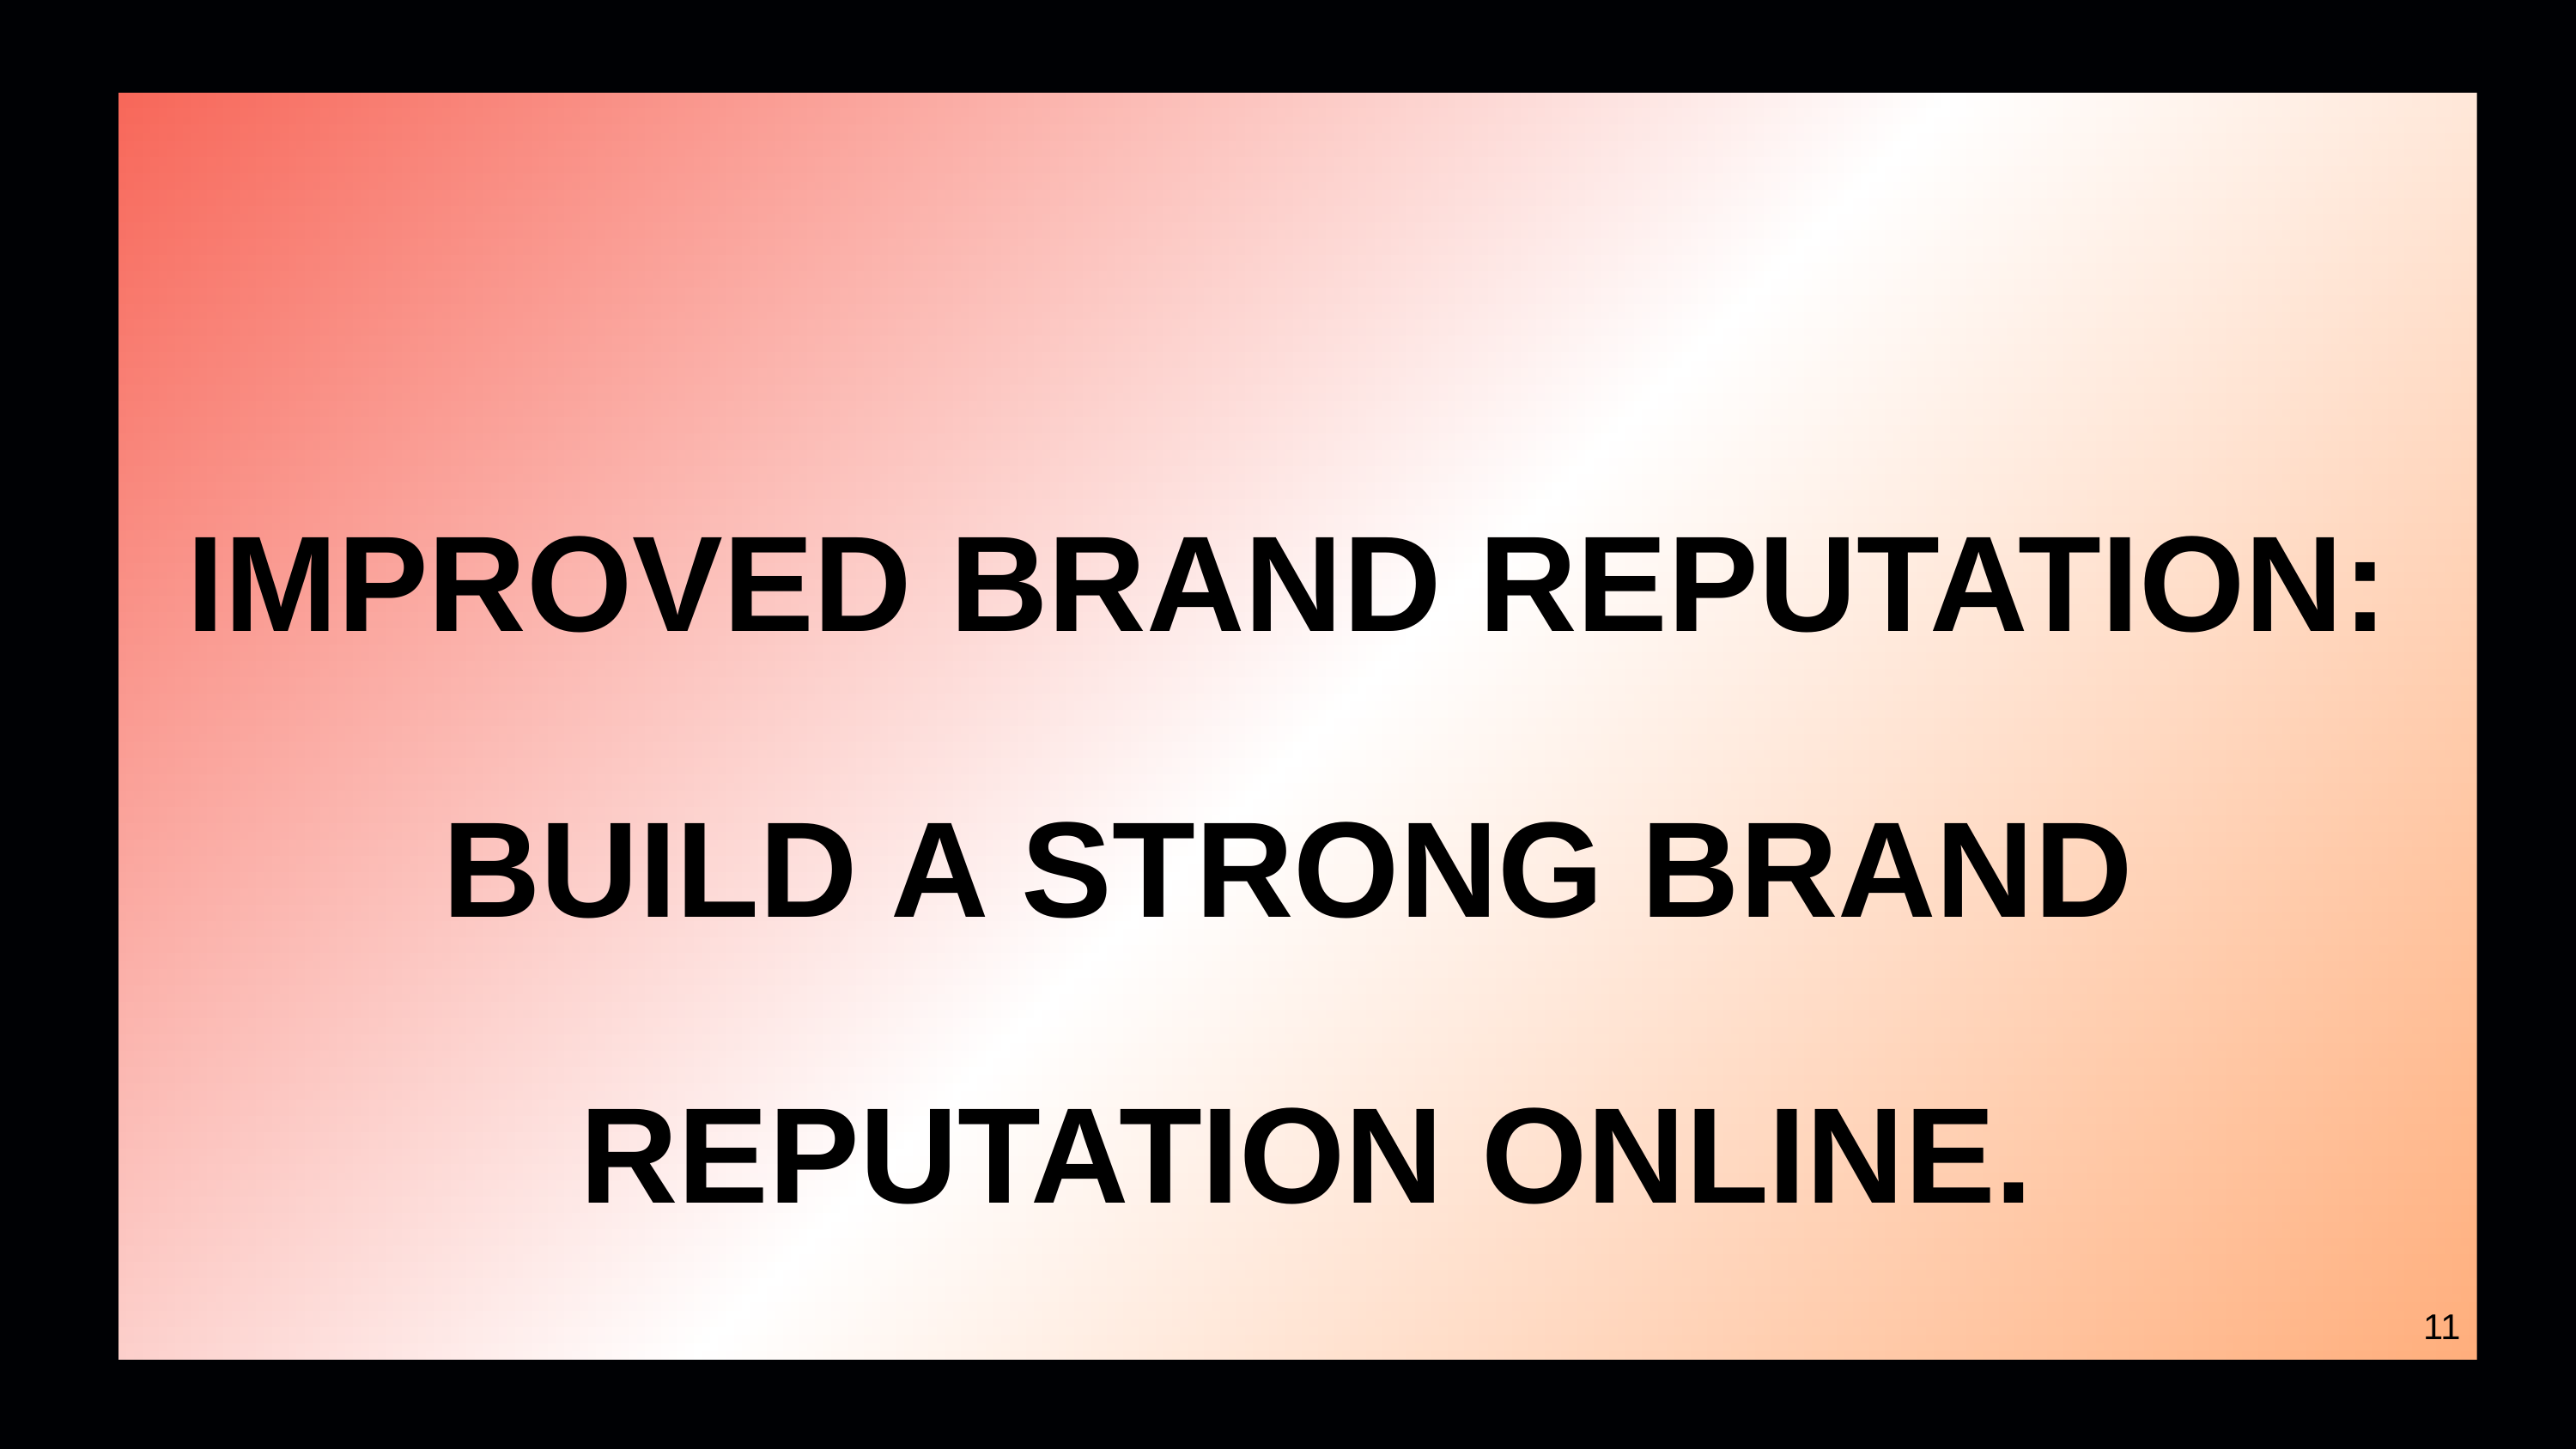

IMPROVED BRAND REPUTATION:

BUILD A STRONG BRAND

 REPUTATION ONLINE.
11